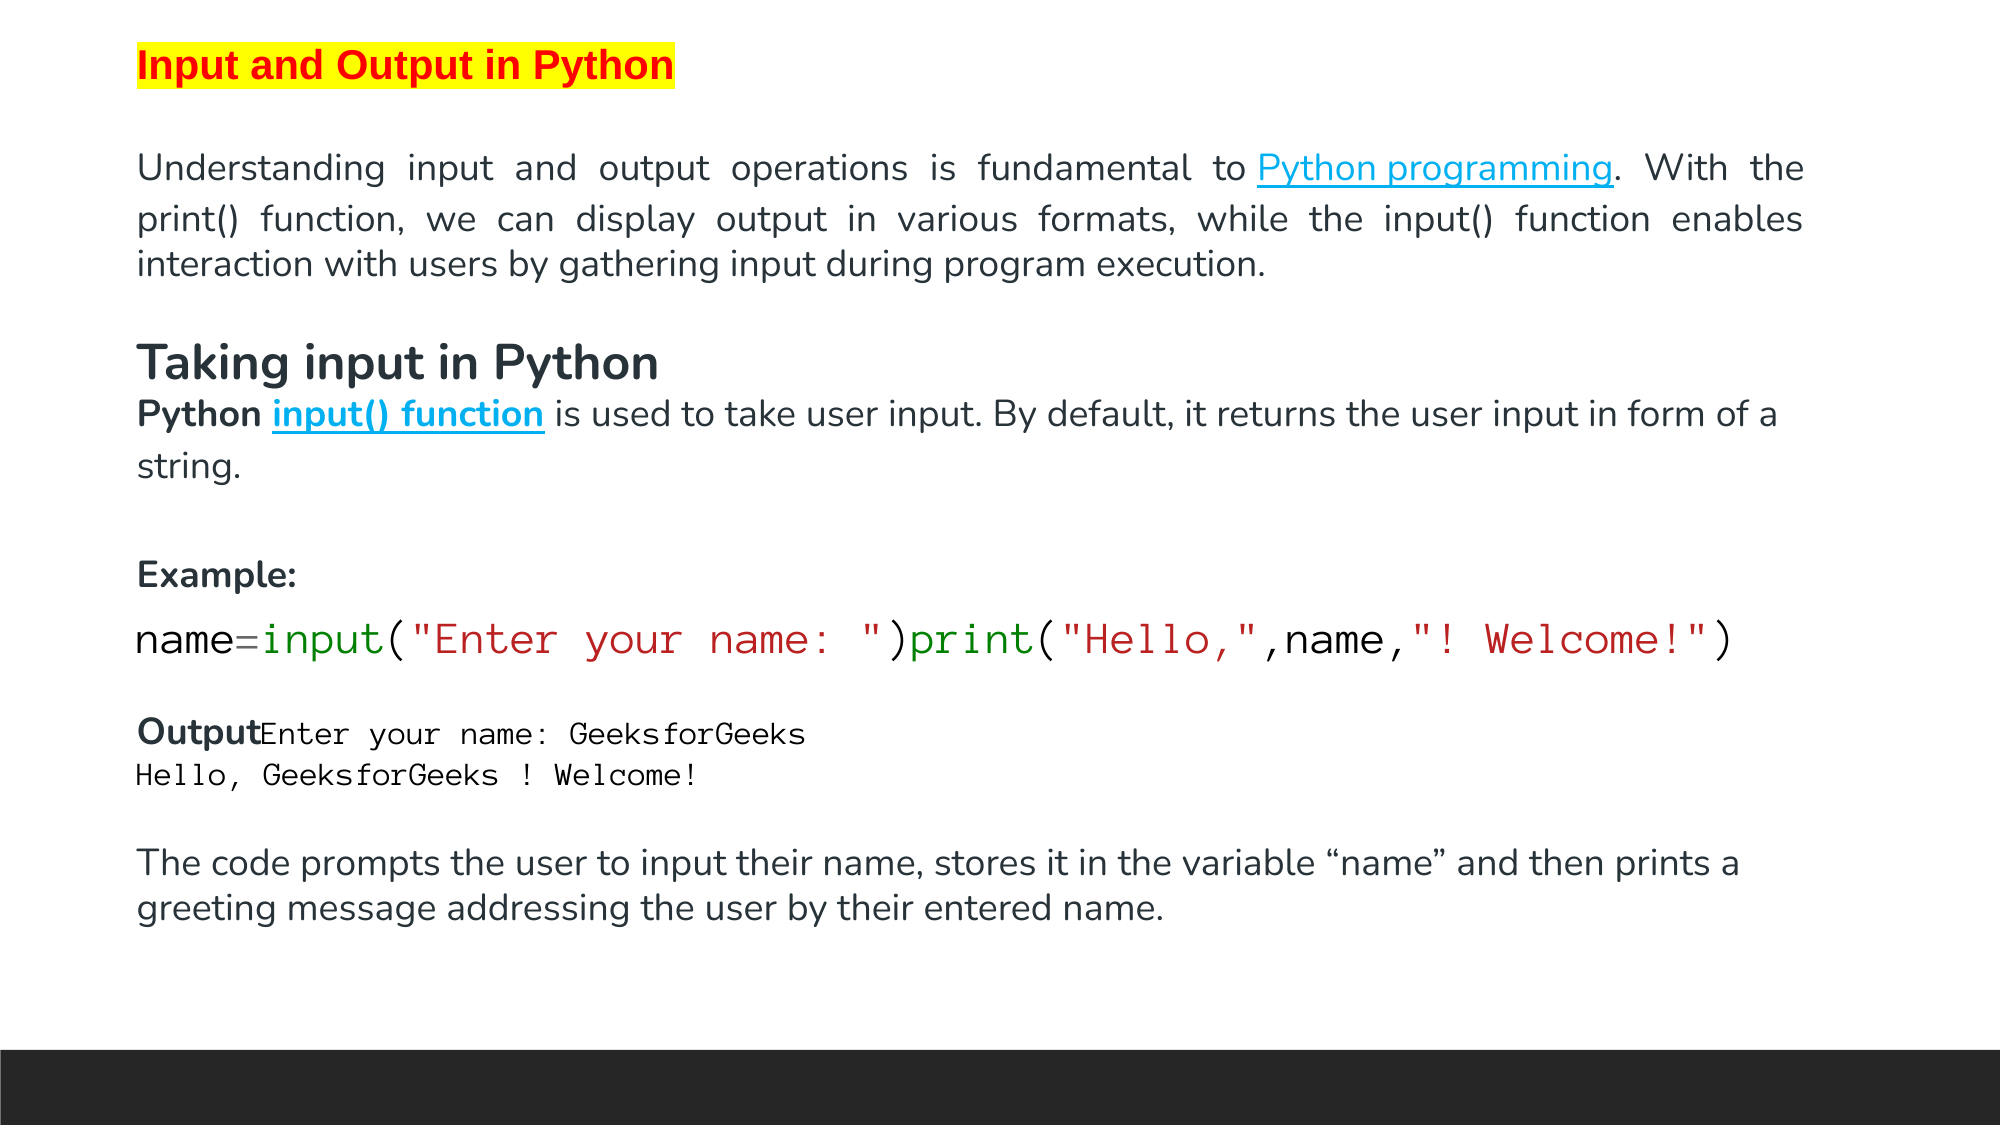

Input and Output in Python
Understanding input and output operations is fundamental to Python programming. With the print() function, we can display output in various formats, while the input() function enables interaction with users by gathering input during program execution.

Taking input in Python
Python input() function is used to take user input. By default, it returns the user input in form of a string.

Example:
name=input("Enter your name: ")print("Hello,",name,"! Welcome!")

OutputEnter your name: GeeksforGeeks
Hello, GeeksforGeeks ! Welcome!

The code prompts the user to input their name, stores it in the variable “name” and then prints a greeting message addressing the user by their entered name.